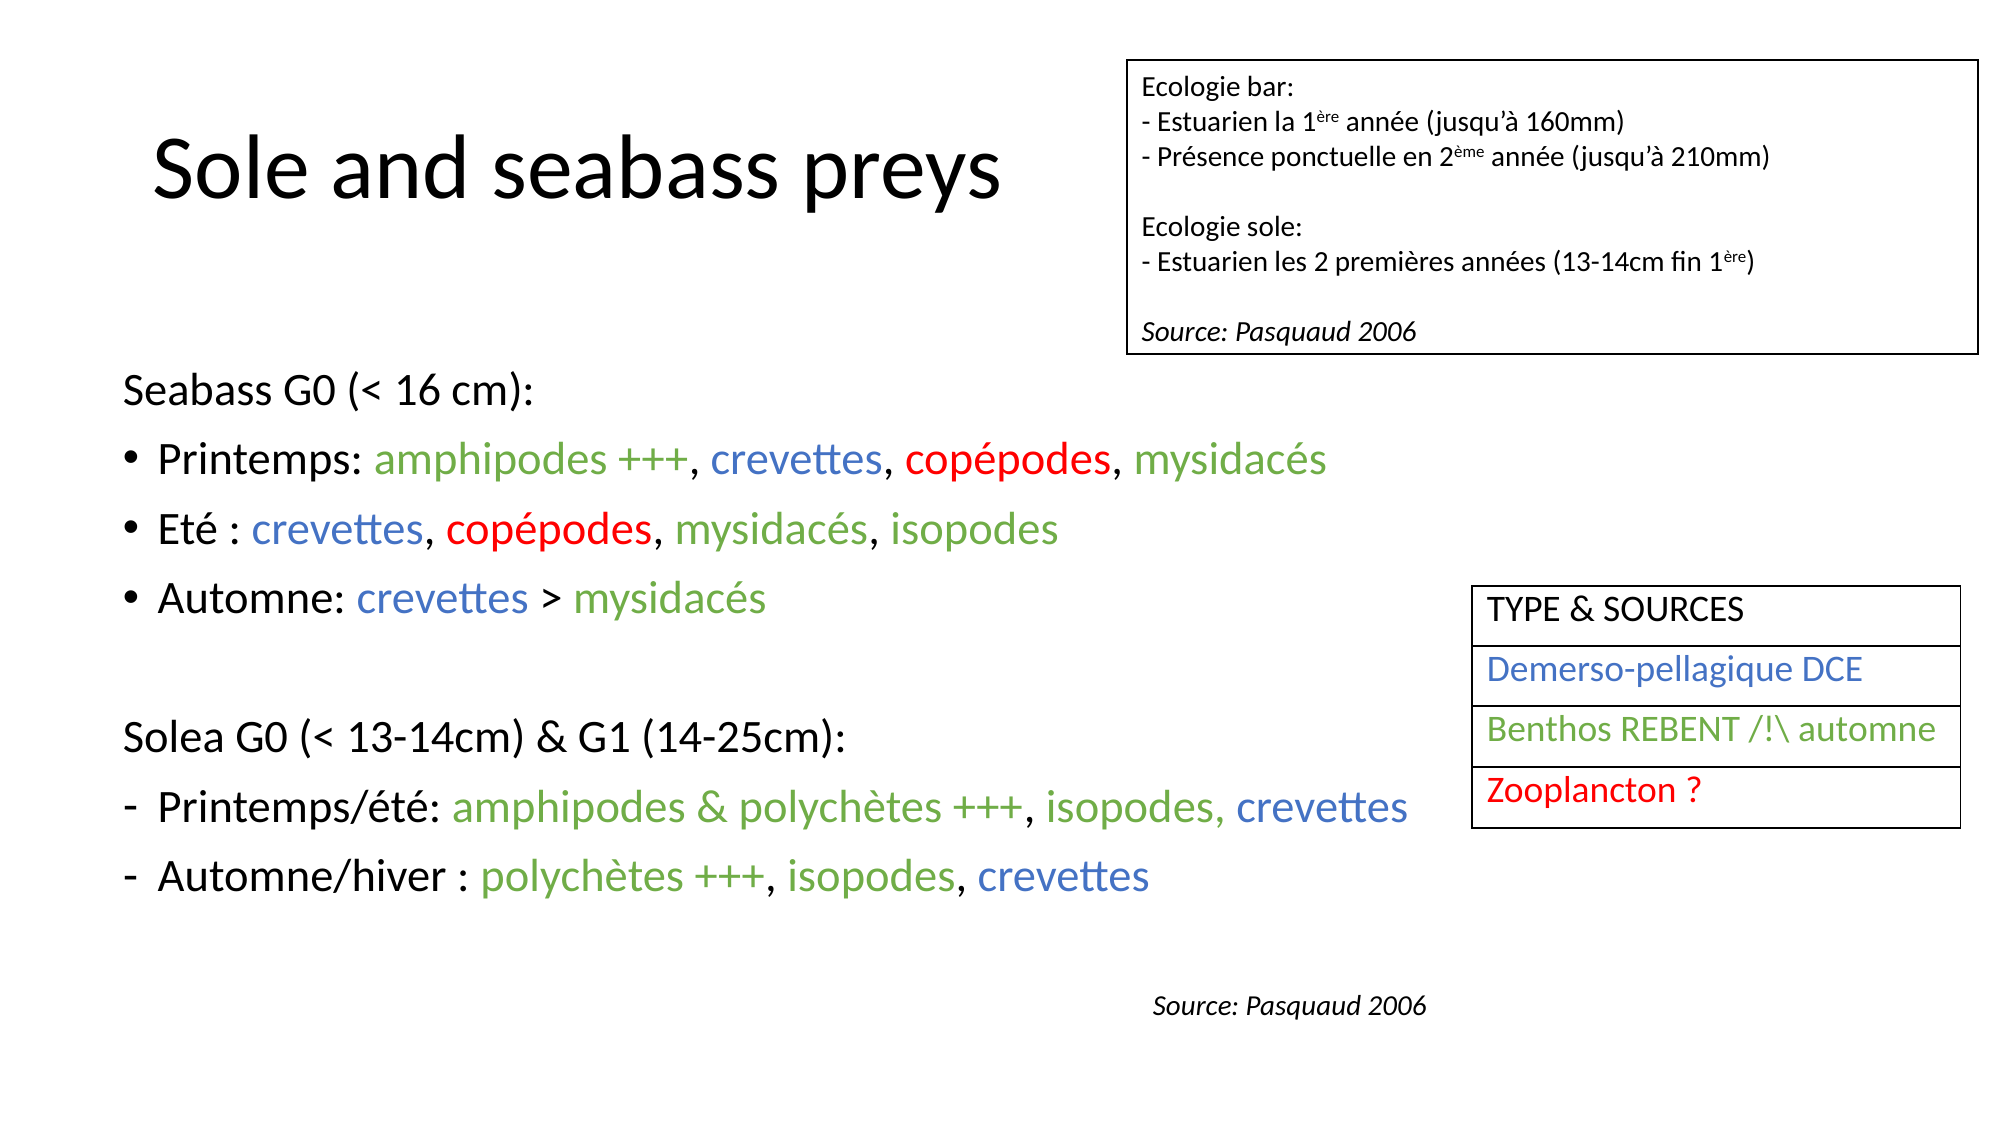

# Sole and seabass preys
Ecologie bar:
- Estuarien la 1ère année (jusqu’à 160mm)
- Présence ponctuelle en 2ème année (jusqu’à 210mm)

Ecologie sole:
- Estuarien les 2 premières années (13-14cm fin 1ère)

Source: Pasquaud 2006
Seabass G0 (< 16 cm):
Printemps: amphipodes +++, crevettes, copépodes, mysidacés
Eté : crevettes, copépodes, mysidacés, isopodes
Automne: crevettes > mysidacés

Solea G0 (< 13-14cm) & G1 (14-25cm):
Printemps/été: amphipodes & polychètes +++, isopodes, crevettes
Automne/hiver : polychètes +++, isopodes, crevettes

Source: Pasquaud 2006
| TYPE & SOURCES |
| --- |
| Demerso-pellagique DCE |
| Benthos REBENT /!\ automne |
| Zooplancton ? |